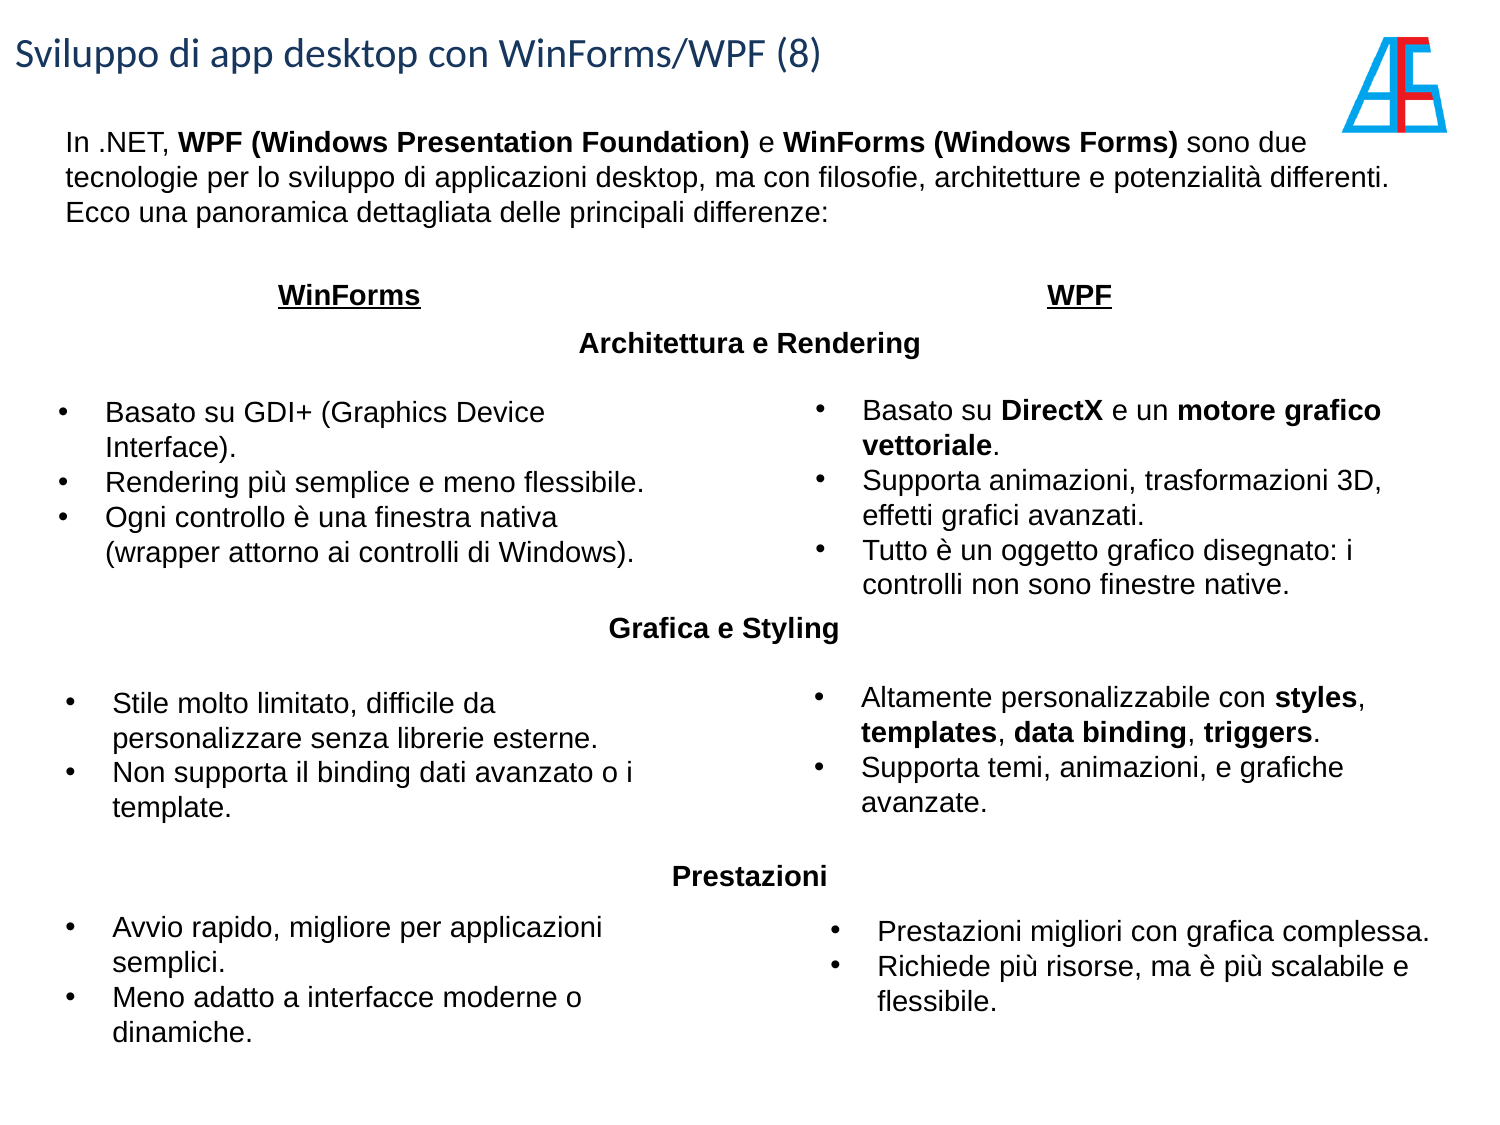

Sviluppo di app desktop con WinForms/WPF (8)
In .NET, WPF (Windows Presentation Foundation) e WinForms (Windows Forms) sono due tecnologie per lo sviluppo di applicazioni desktop, ma con filosofie, architetture e potenzialità differenti. Ecco una panoramica dettagliata delle principali differenze:
WPF
WinForms
Architettura e Rendering
Basato su DirectX e un motore grafico vettoriale.
Supporta animazioni, trasformazioni 3D, effetti grafici avanzati.
Tutto è un oggetto grafico disegnato: i controlli non sono finestre native.
Basato su GDI+ (Graphics Device Interface).
Rendering più semplice e meno flessibile.
Ogni controllo è una finestra nativa (wrapper attorno ai controlli di Windows).
Grafica e Styling
Altamente personalizzabile con styles, templates, data binding, triggers.
Supporta temi, animazioni, e grafiche avanzate.
Stile molto limitato, difficile da personalizzare senza librerie esterne.
Non supporta il binding dati avanzato o i template.
Prestazioni
Avvio rapido, migliore per applicazioni semplici.
Meno adatto a interfacce moderne o dinamiche.
Prestazioni migliori con grafica complessa.
Richiede più risorse, ma è più scalabile e flessibile.